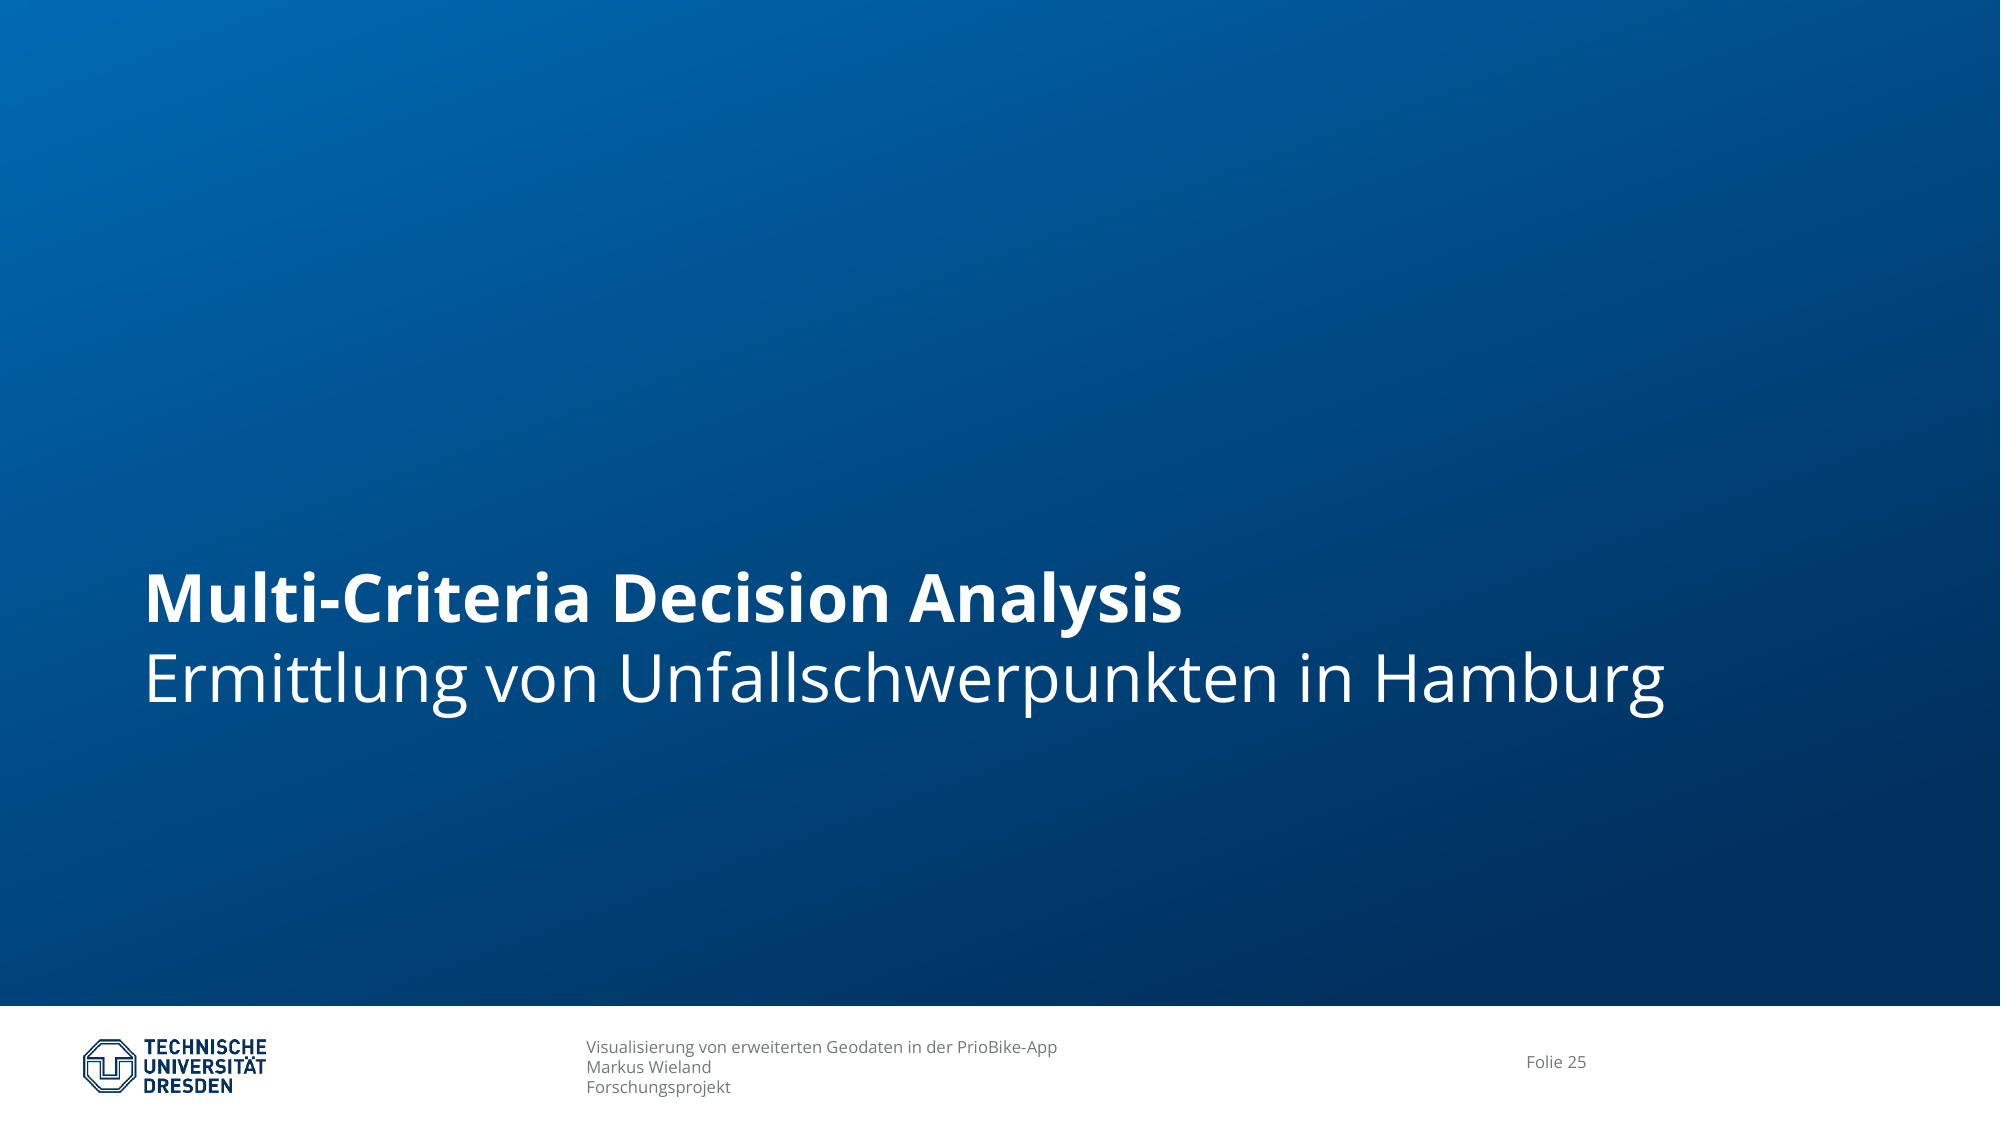

# Multi-Criteria Decision Analysis Ermittlung von Unfallschwerpunkten in Hamburg